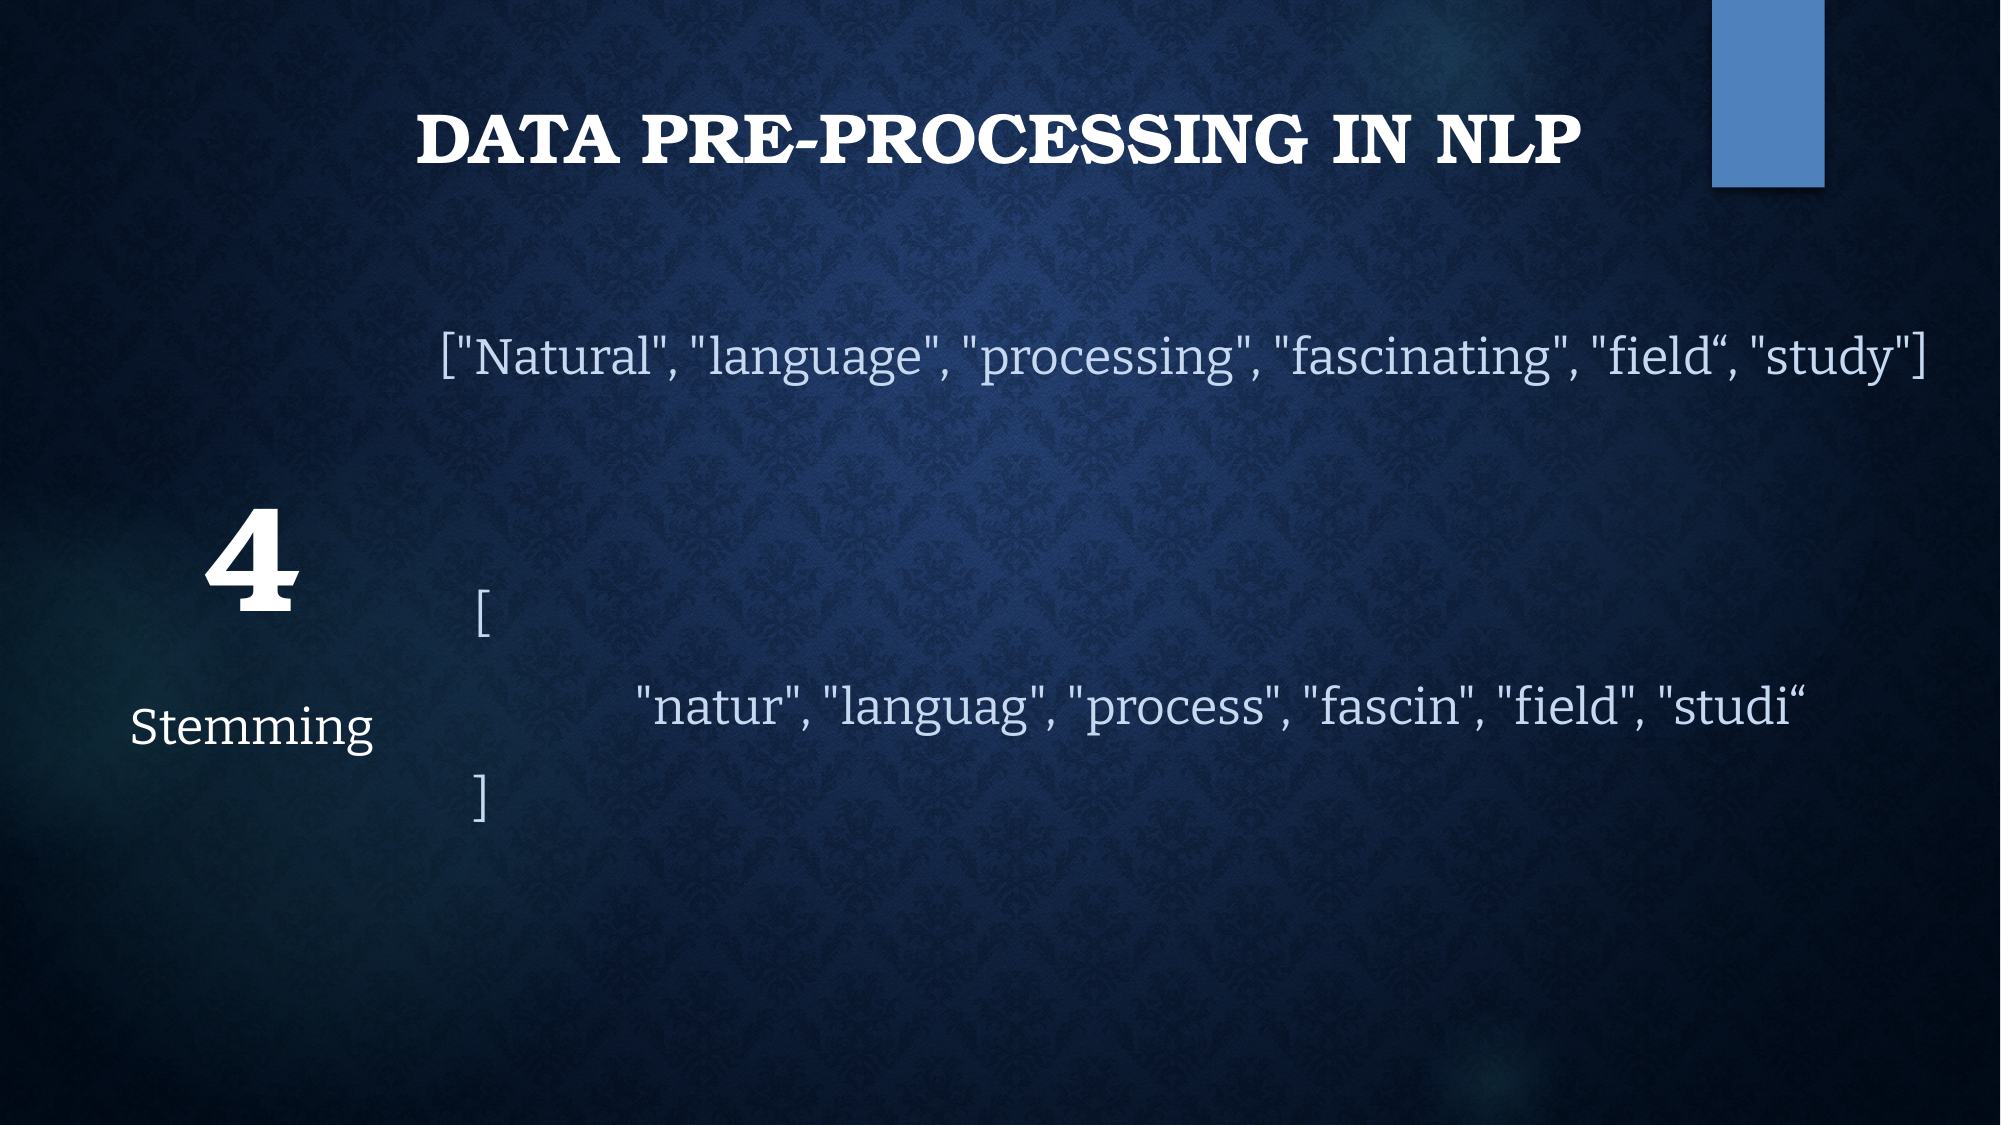

# Data pre-processing in nlp
["Natural", "language", "processing", "fascinating", "field“, "study"]
4
[
"natur", "languag", "process", "fascin", "field", "studi“
]
Stemming